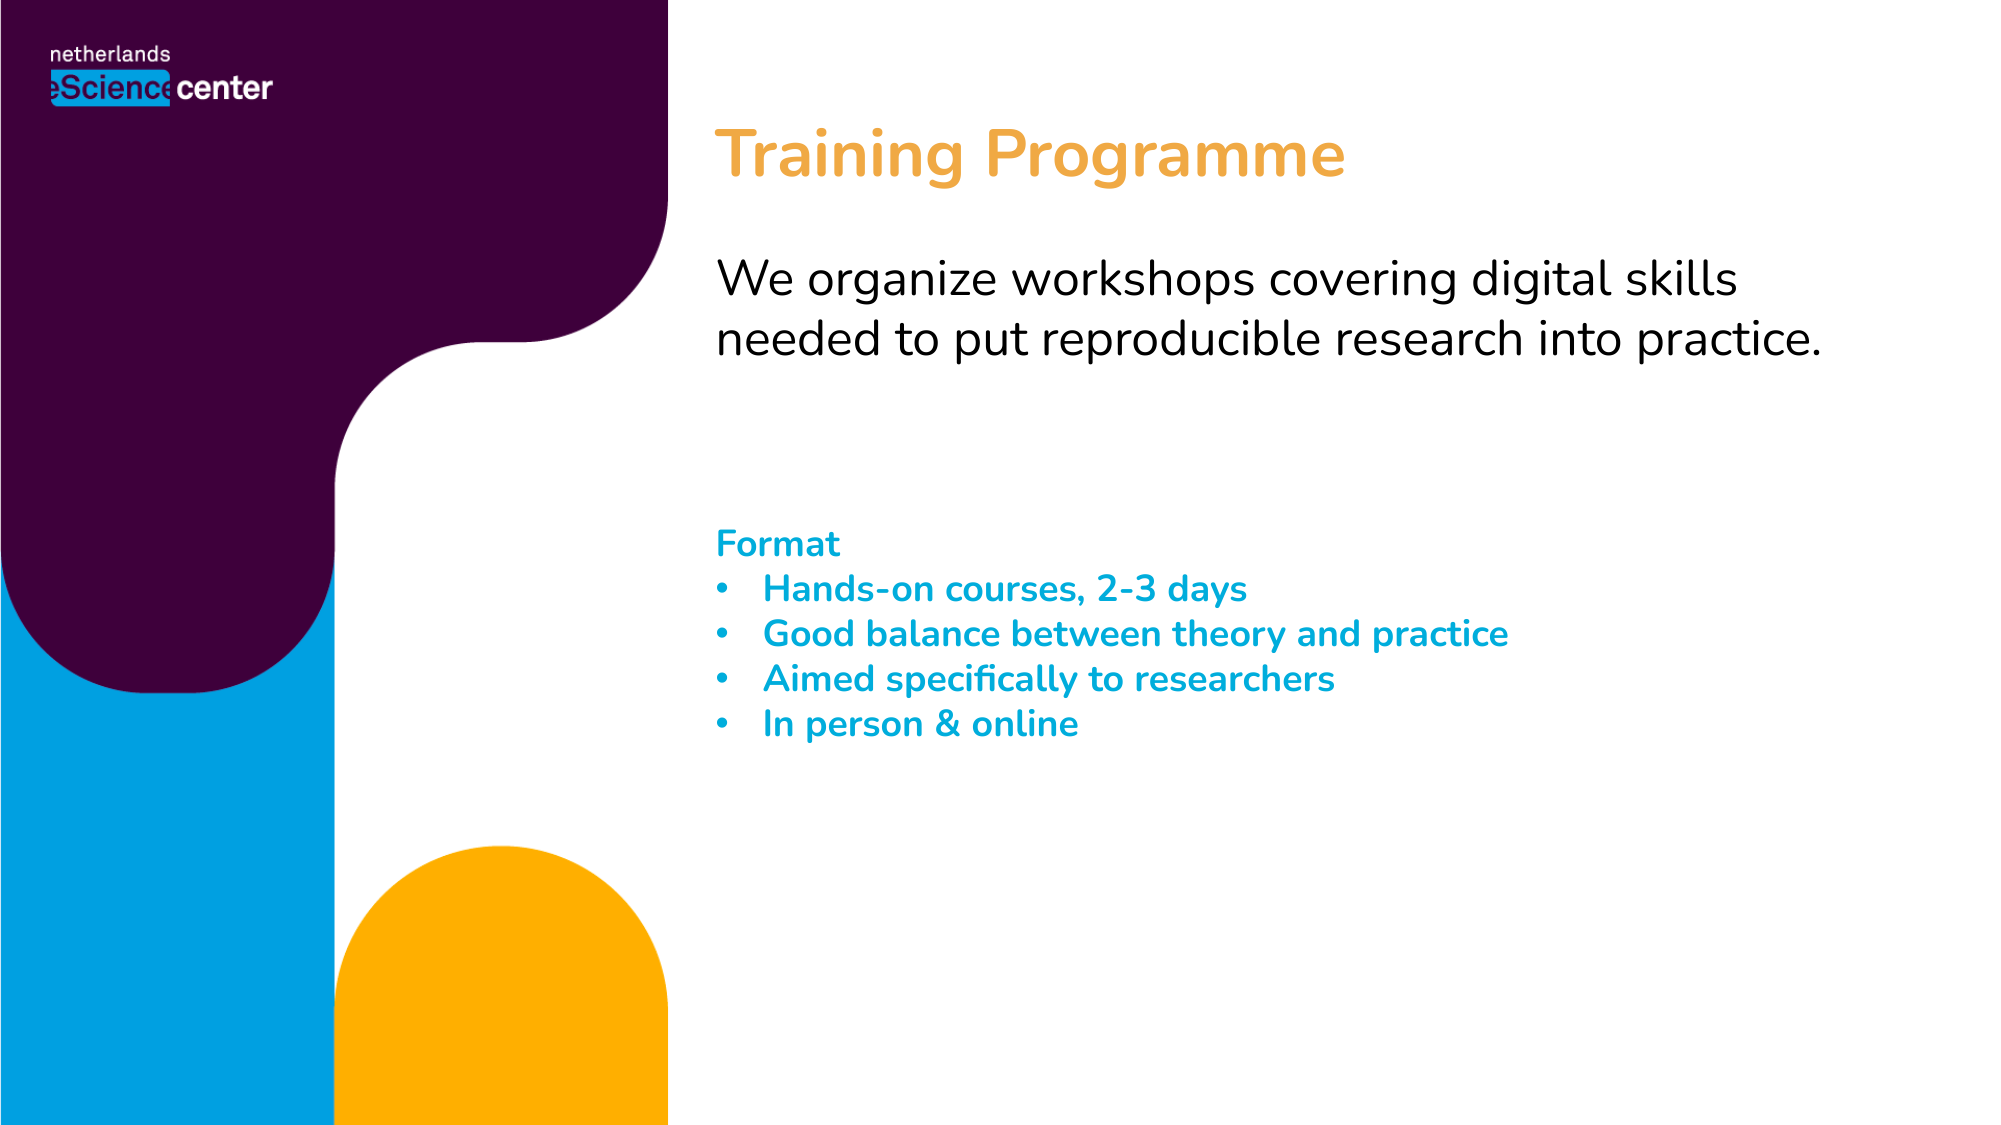

Training Programme​​
We organize workshops covering digital skills needed to put reproducible research into practice.
Format
Hands-on courses, 2-3 days
Good balance between theory and practice
Aimed specifically to researchers
In person & online